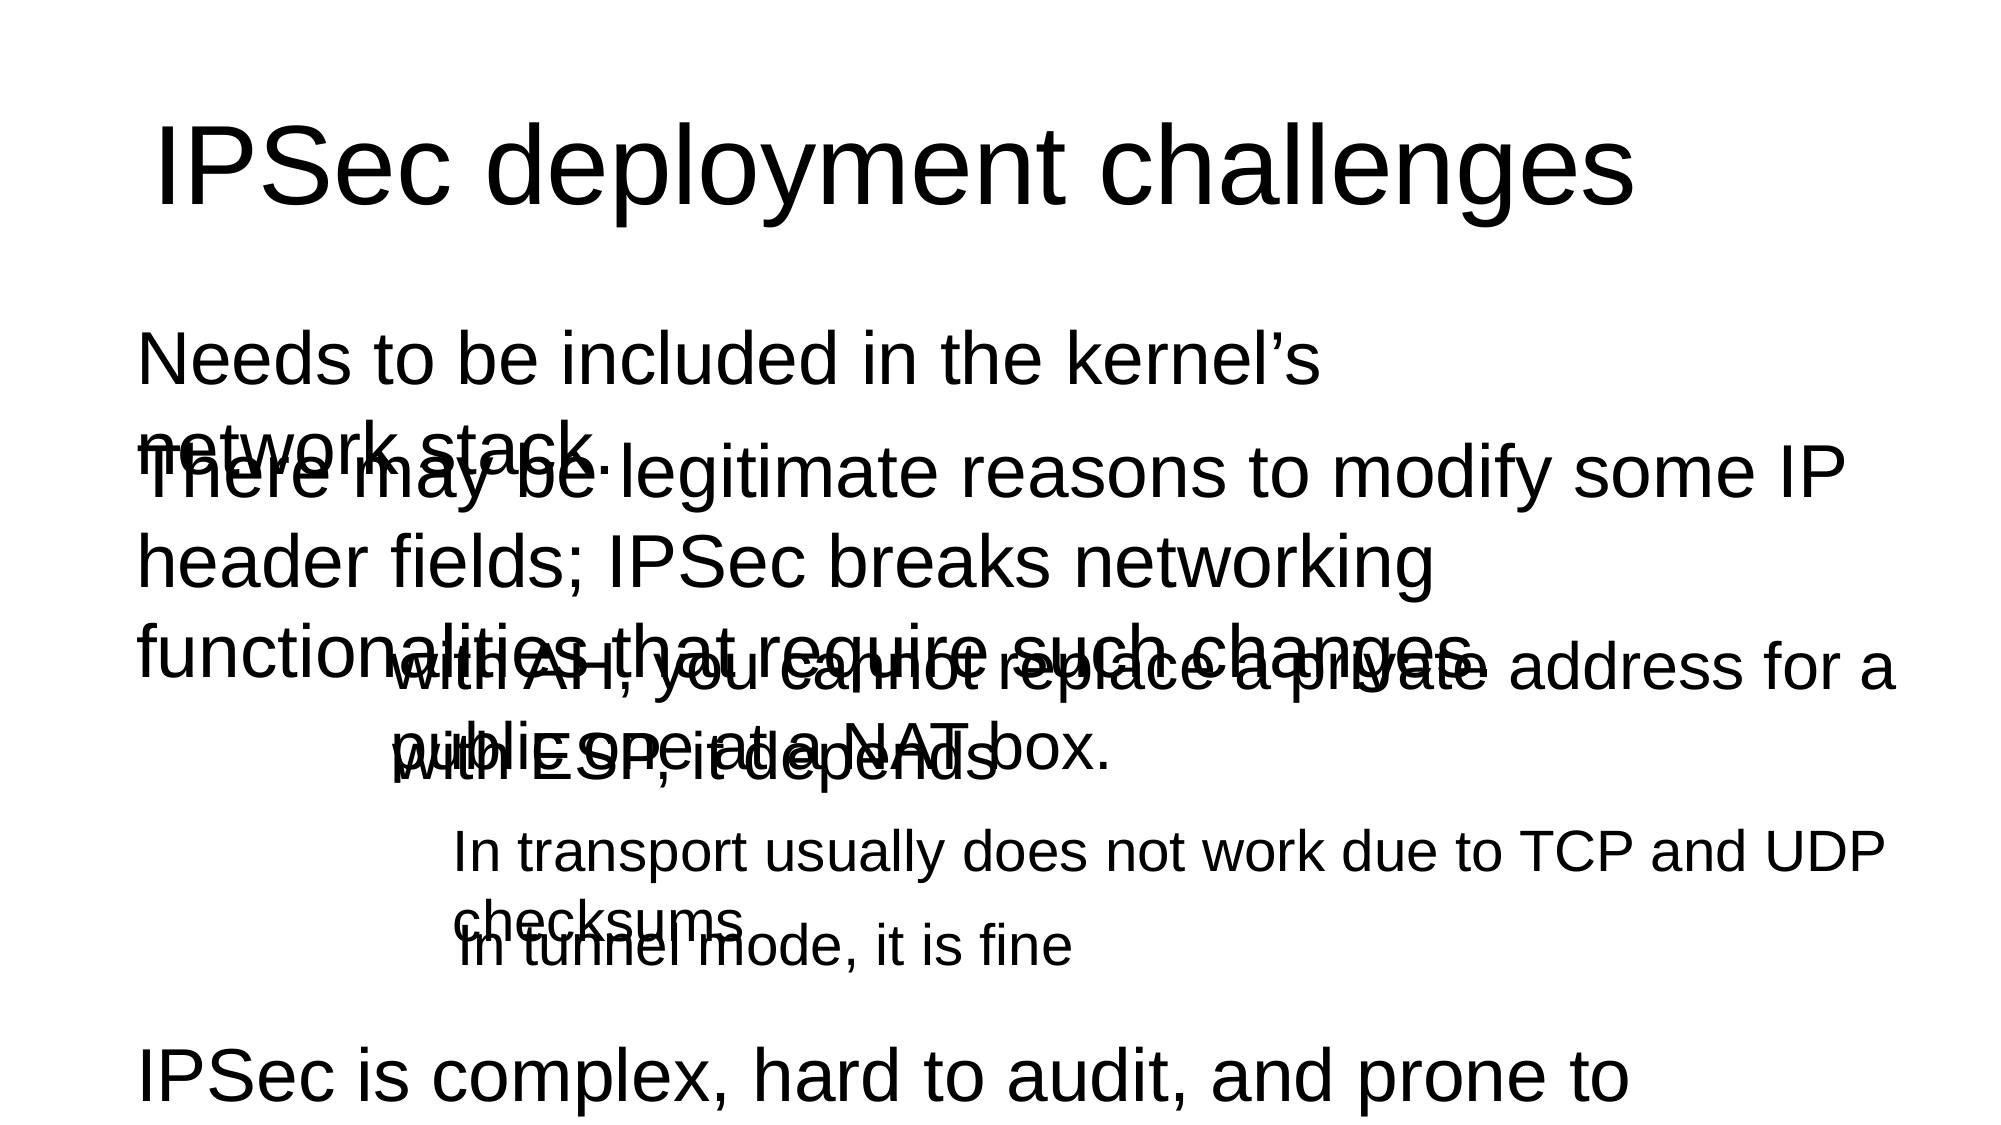

# IPSec deployment challenges
Needs to be included in the kernel’s network stack.
There may be legitimate reasons to modify some IP header fields; IPSec breaks networking functionalities that require such changes.
with AH, you cannot replace a private address for a public one at a NAT box.
with ESP, it depends
In transport usually does not work due to TCP and UDP checksums
In tunnel mode, it is fine
IPSec is complex, hard to audit, and prone to misconfigurations